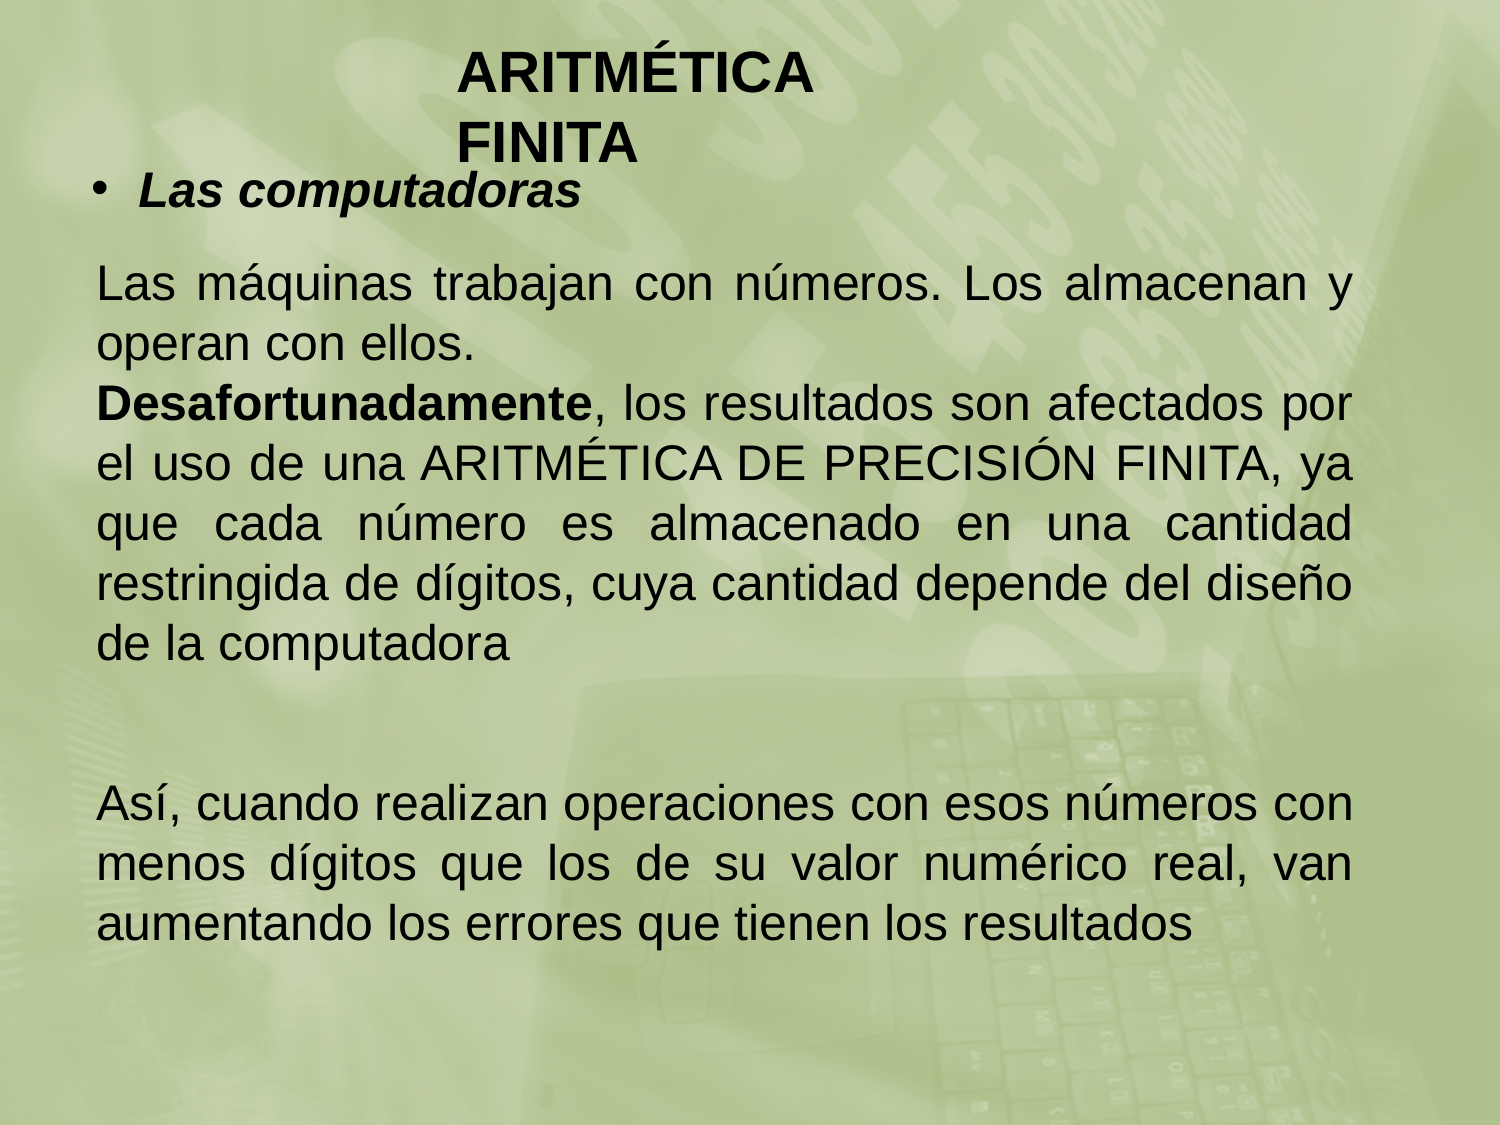

ARITMÉTICA FINITA
Las computadoras

Las máquinas trabajan con números. Los almacenan y operan con ellos.
Desafortunadamente, los resultados son afectados por el uso de una ARITMÉTICA DE PRECISIÓN FINITA, ya que cada número es almacenado en una cantidad restringida de dígitos, cuya cantidad depende del diseño de la computadora
Así, cuando realizan operaciones con esos números con menos dígitos que los de su valor numérico real, van aumentando los errores que tienen los resultados